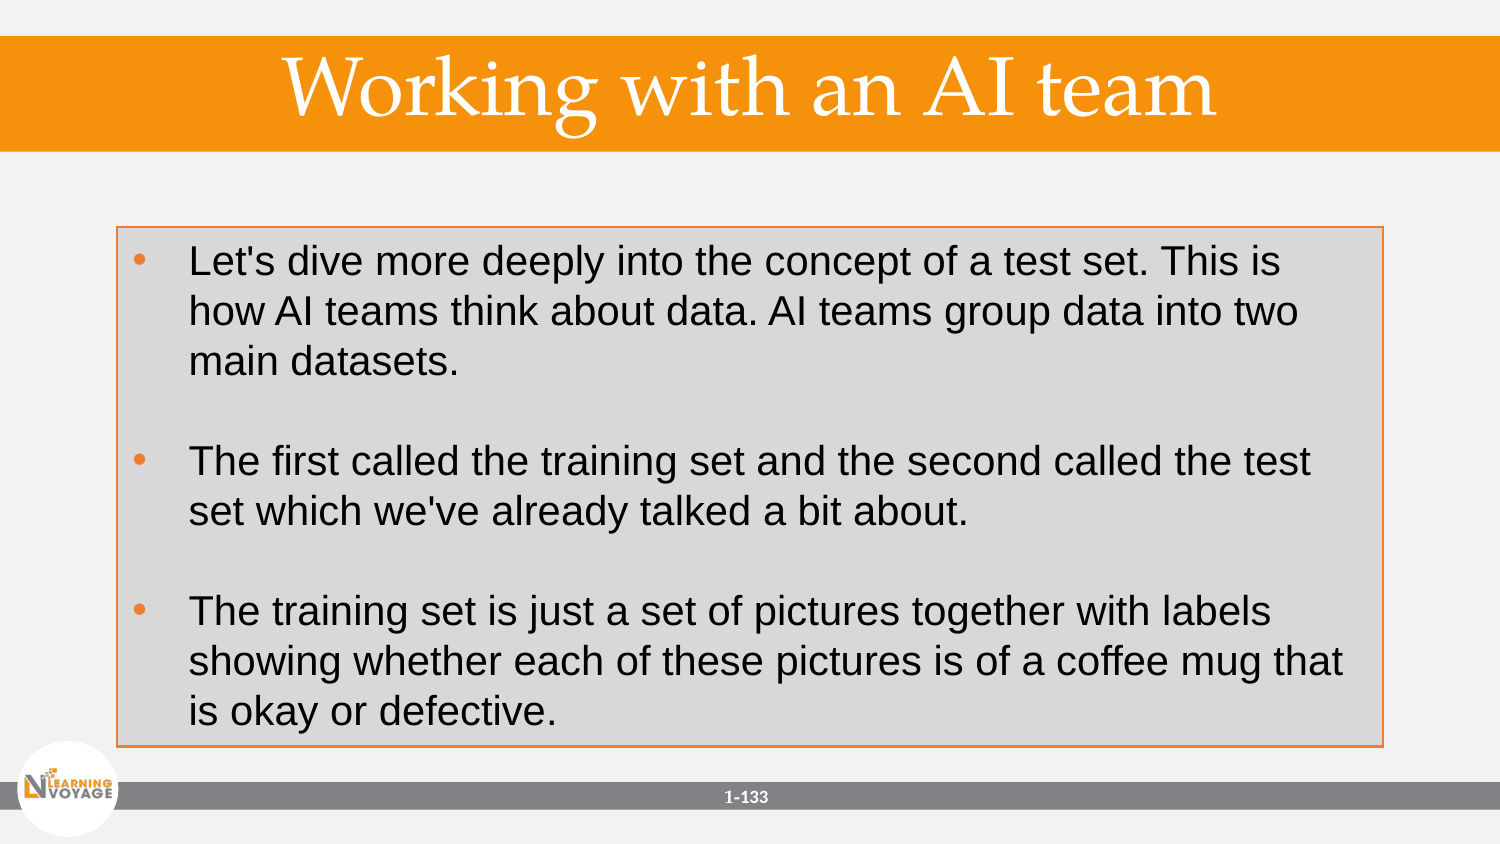

Working with an AI team
Let's dive more deeply into the concept of a test set. This is how AI teams think about data. AI teams group data into two main datasets.

The first called the training set and the second called the test set which we've already talked a bit about.

The training set is just a set of pictures together with labels showing whether each of these pictures is of a coffee mug that is okay or defective.
1-133